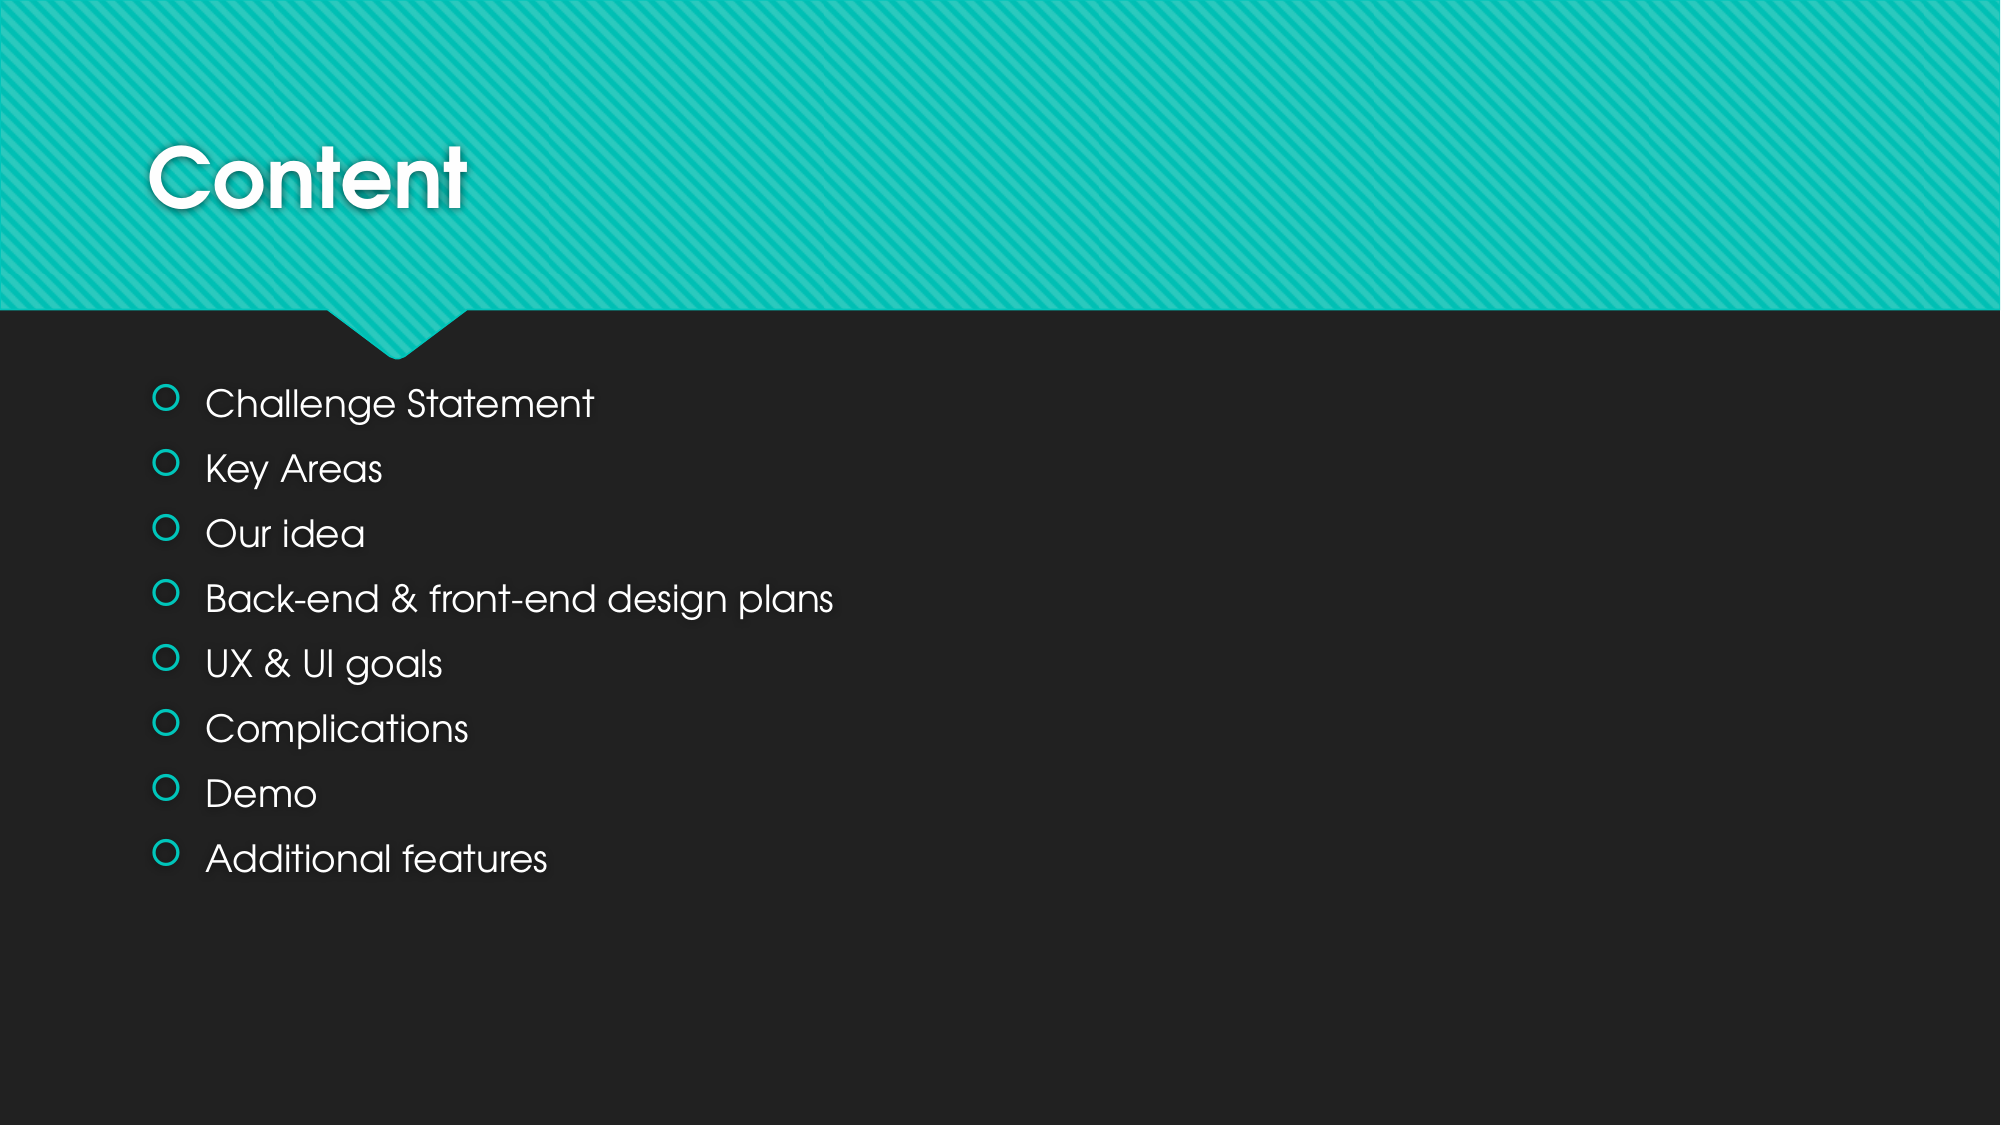

# Content
Challenge Statement
Key Areas
Our idea
Back-end & front-end design plans
UX & UI goals
Complications
Demo
Additional features